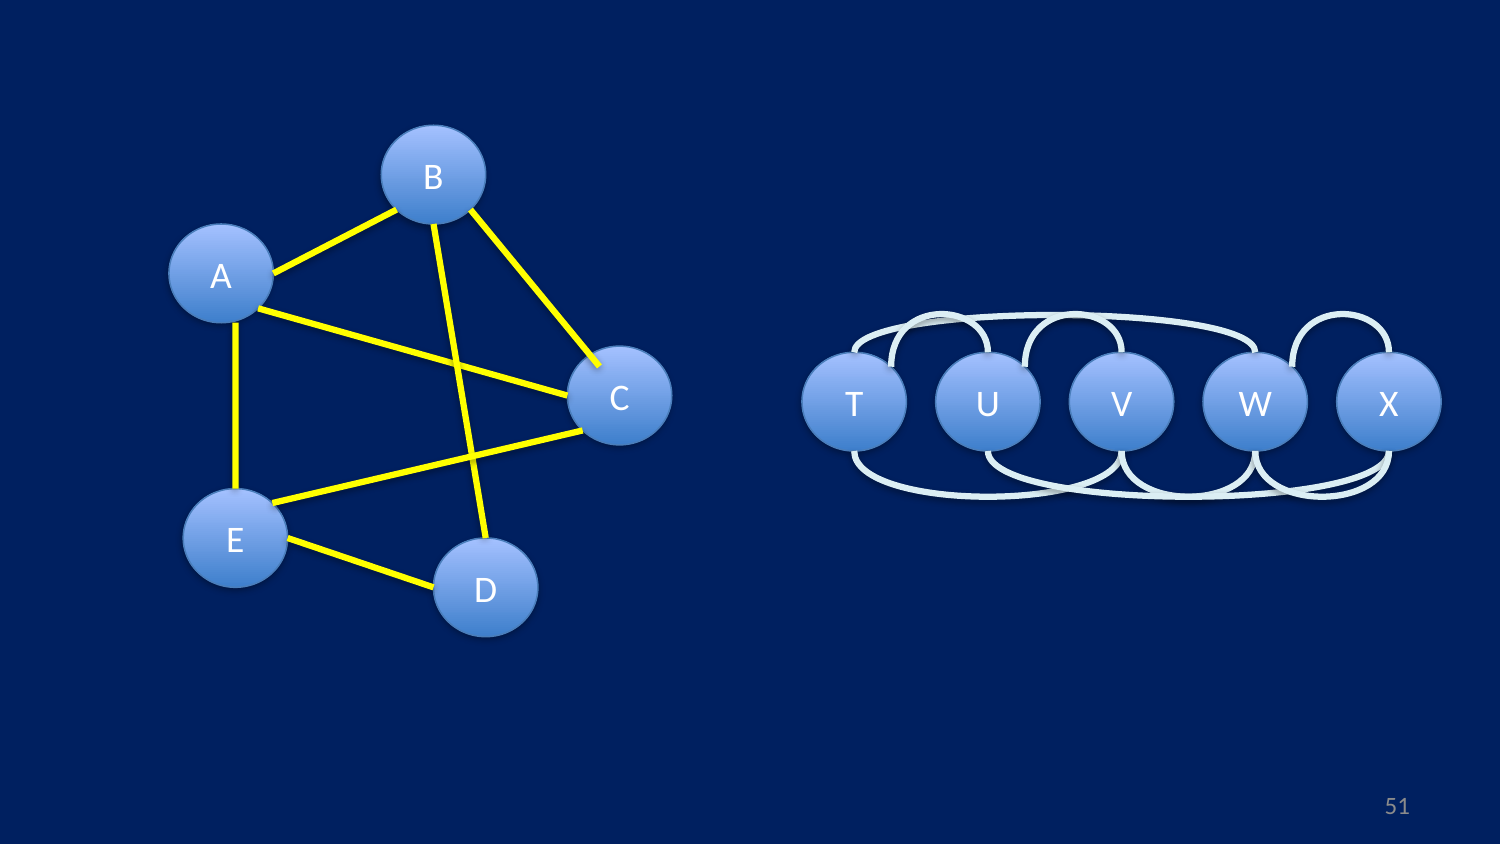

B
A
C
T
U
V
W
X
E
D
51